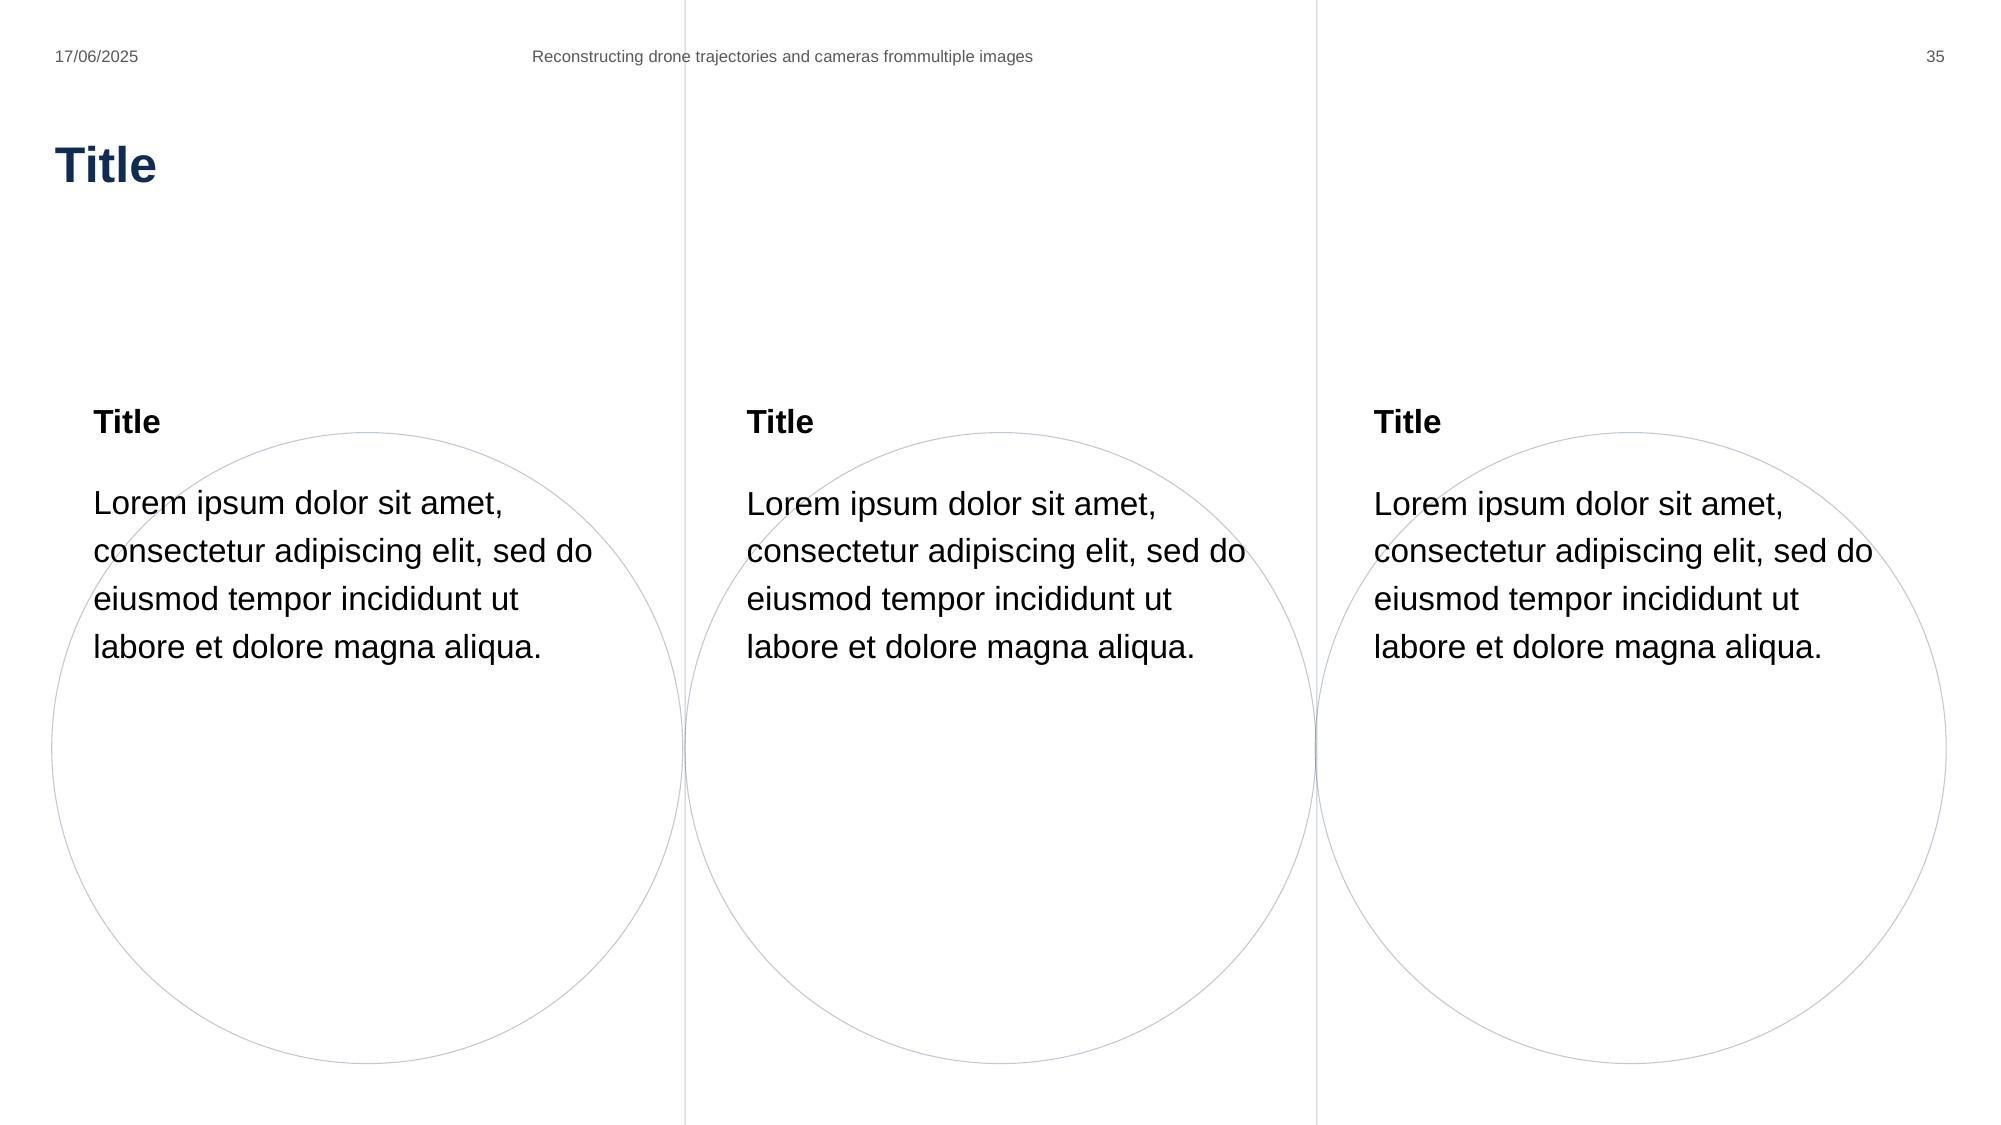

17/06/2025
 Reconstructing drone trajectories and cameras frommultiple images
35
# Title
Title
Title
Title
Lorem ipsum dolor sit amet, consectetur adipiscing elit, sed do eiusmod tempor incididunt ut labore et dolore magna aliqua.

Lorem ipsum dolor sit amet, consectetur adipiscing elit, sed do eiusmod tempor incididunt ut labore et dolore magna aliqua.

Lorem ipsum dolor sit amet, consectetur adipiscing elit, sed do eiusmod tempor incididunt ut labore et dolore magna aliqua.